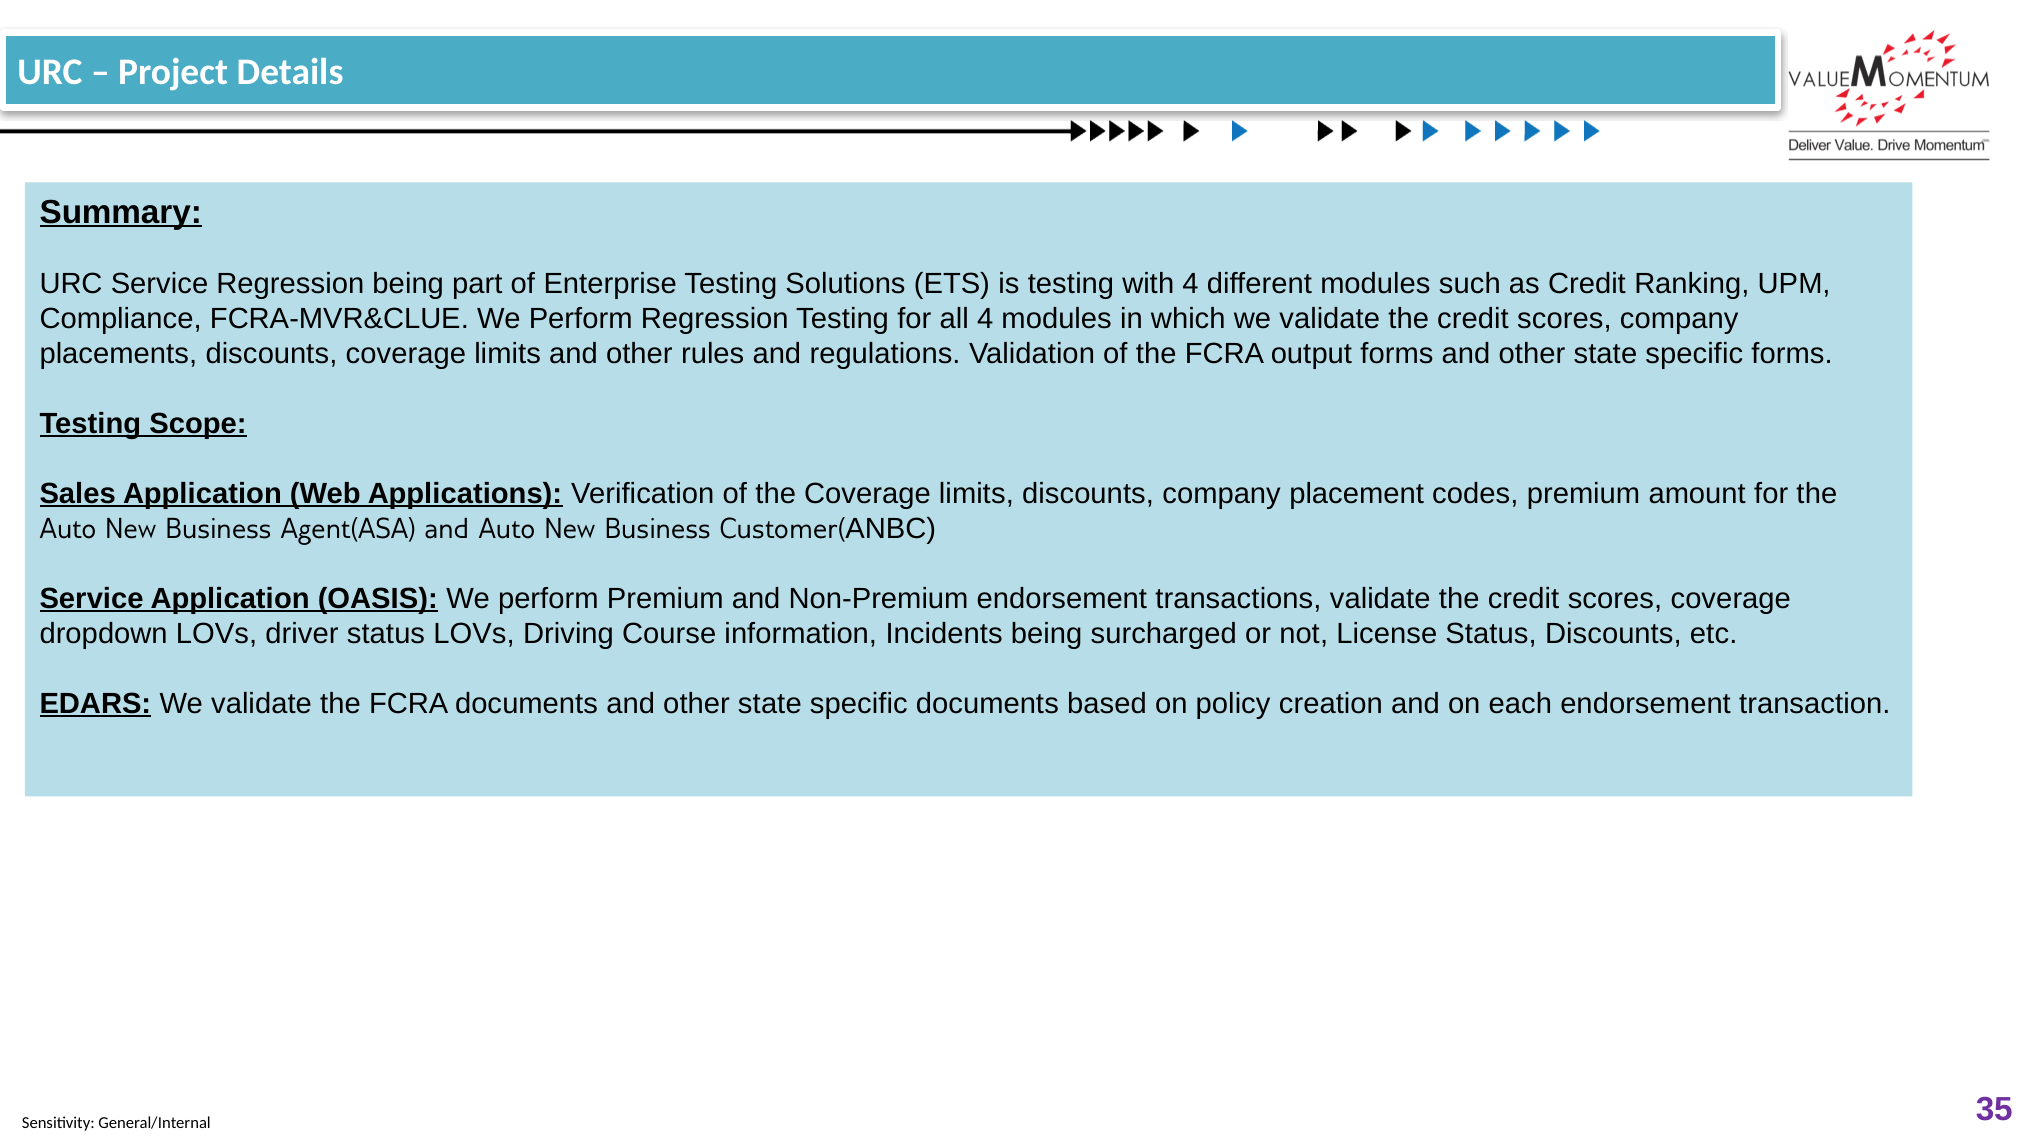

URC – Project Details
Summary:

URC Service Regression being part of Enterprise Testing Solutions (ETS) is testing with 4 different modules such as Credit Ranking, UPM, Compliance, FCRA-MVR&CLUE. We Perform Regression Testing for all 4 modules in which we validate the credit scores, company placements, discounts, coverage limits and other rules and regulations. Validation of the FCRA output forms and other state specific forms.

Testing Scope:

Sales Application (Web Applications): Verification of the Coverage limits, discounts, company placement codes, premium amount for the Auto New Business Agent(ASA) and Auto New Business Customer(ANBC)

Service Application (OASIS): We perform Premium and Non-Premium endorsement transactions, validate the credit scores, coverage dropdown LOVs, driver status LOVs, Driving Course information, Incidents being surcharged or not, License Status, Discounts, etc.

EDARS: We validate the FCRA documents and other state specific documents based on policy creation and on each endorsement transaction.